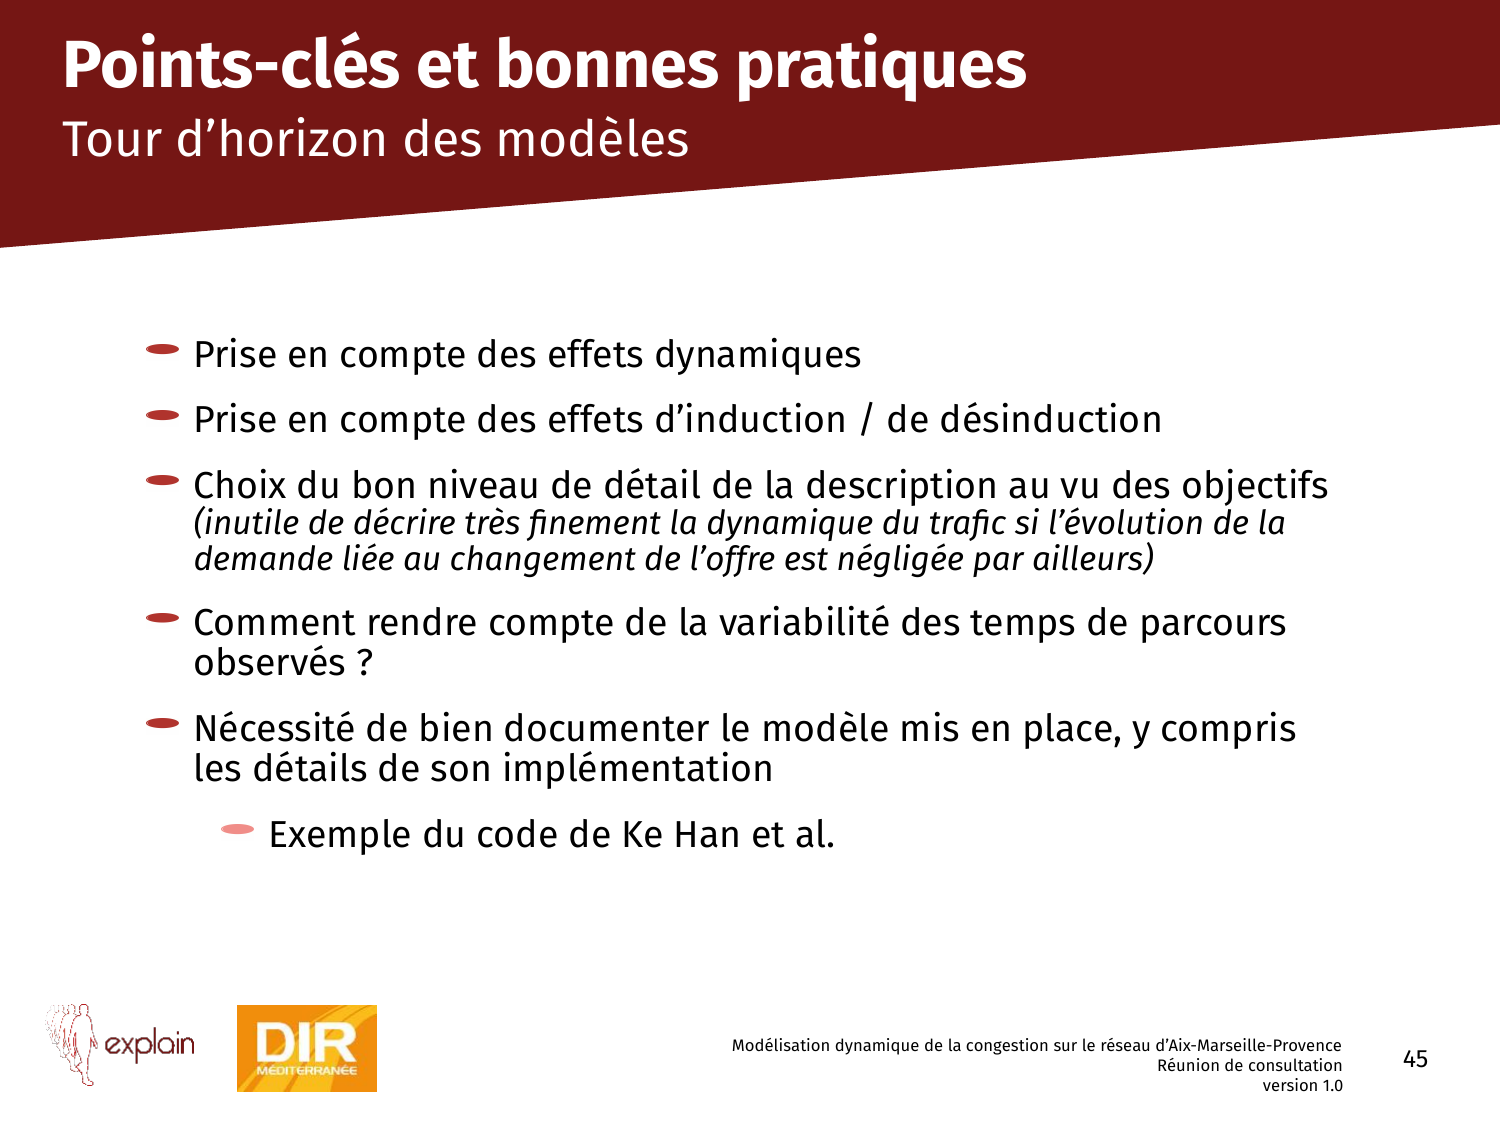

# Points-clés et bonnes pratiques
Tour d’horizon des modèles
Prise en compte des effets dynamiques
Prise en compte des effets d’induction / de désinduction
Choix du bon niveau de détail de la description au vu des objectifs (inutile de décrire très finement la dynamique du trafic si l’évolution de la demande liée au changement de l’offre est négligée par ailleurs)
Comment rendre compte de la variabilité des temps de parcours observés ?
Nécessité de bien documenter le modèle mis en place, y compris les détails de son implémentation
Exemple du code de Ke Han et al.